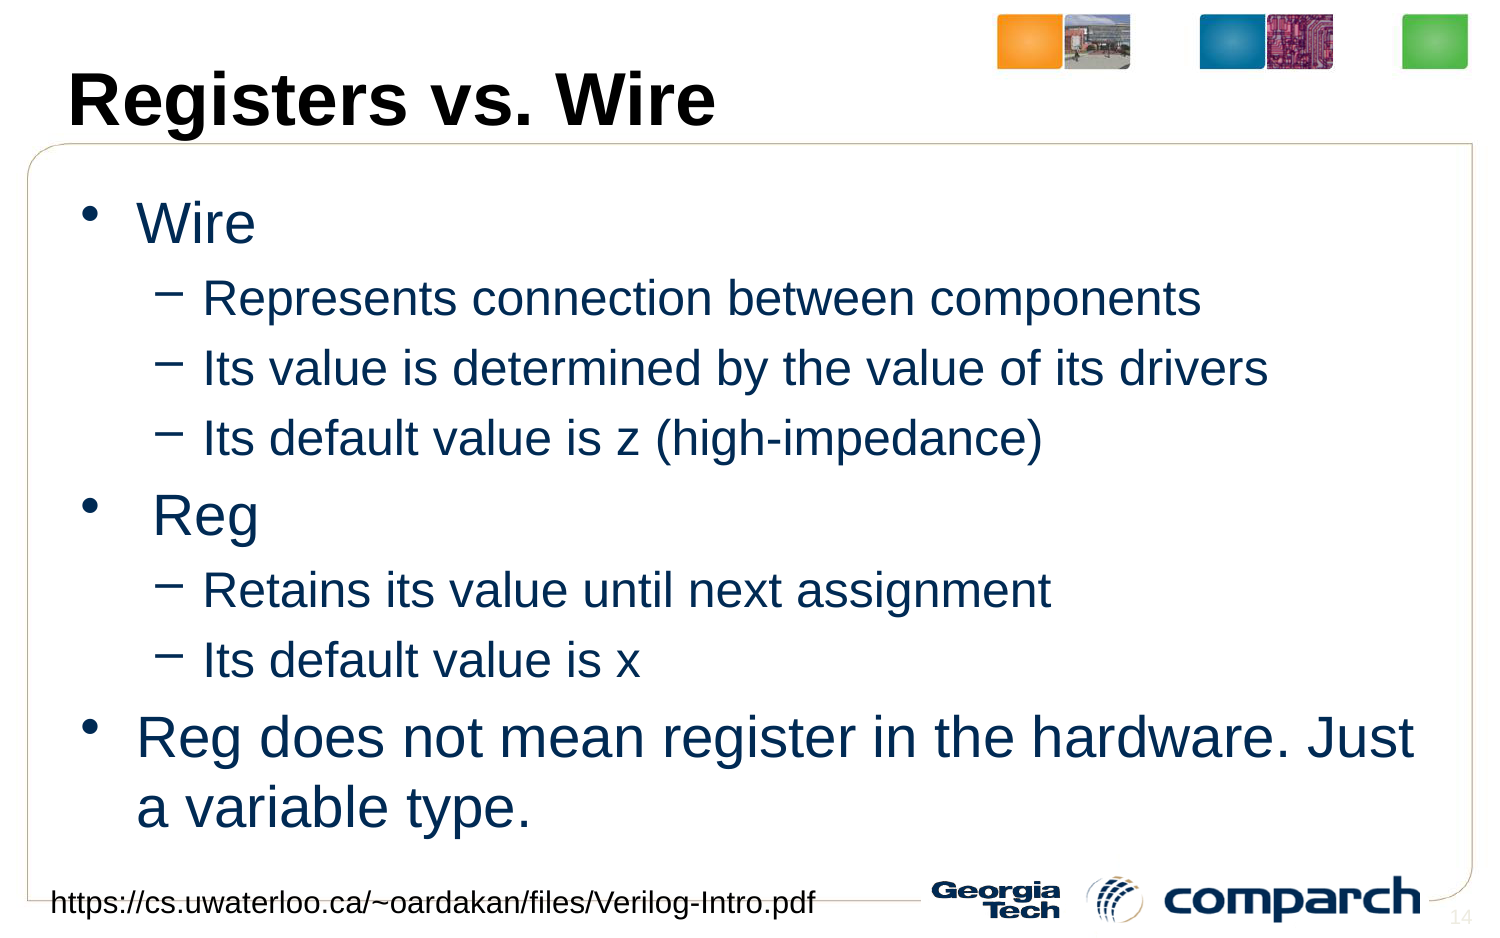

# Registers vs. Wire
Wire
Represents connection between components
Its value is determined by the value of its drivers
Its default value is z (high-impedance)
 Reg
Retains its value until next assignment
Its default value is x
Reg does not mean register in the hardware. Just a variable type.
https://cs.uwaterloo.ca/~oardakan/files/Verilog-Intro.pdf
14